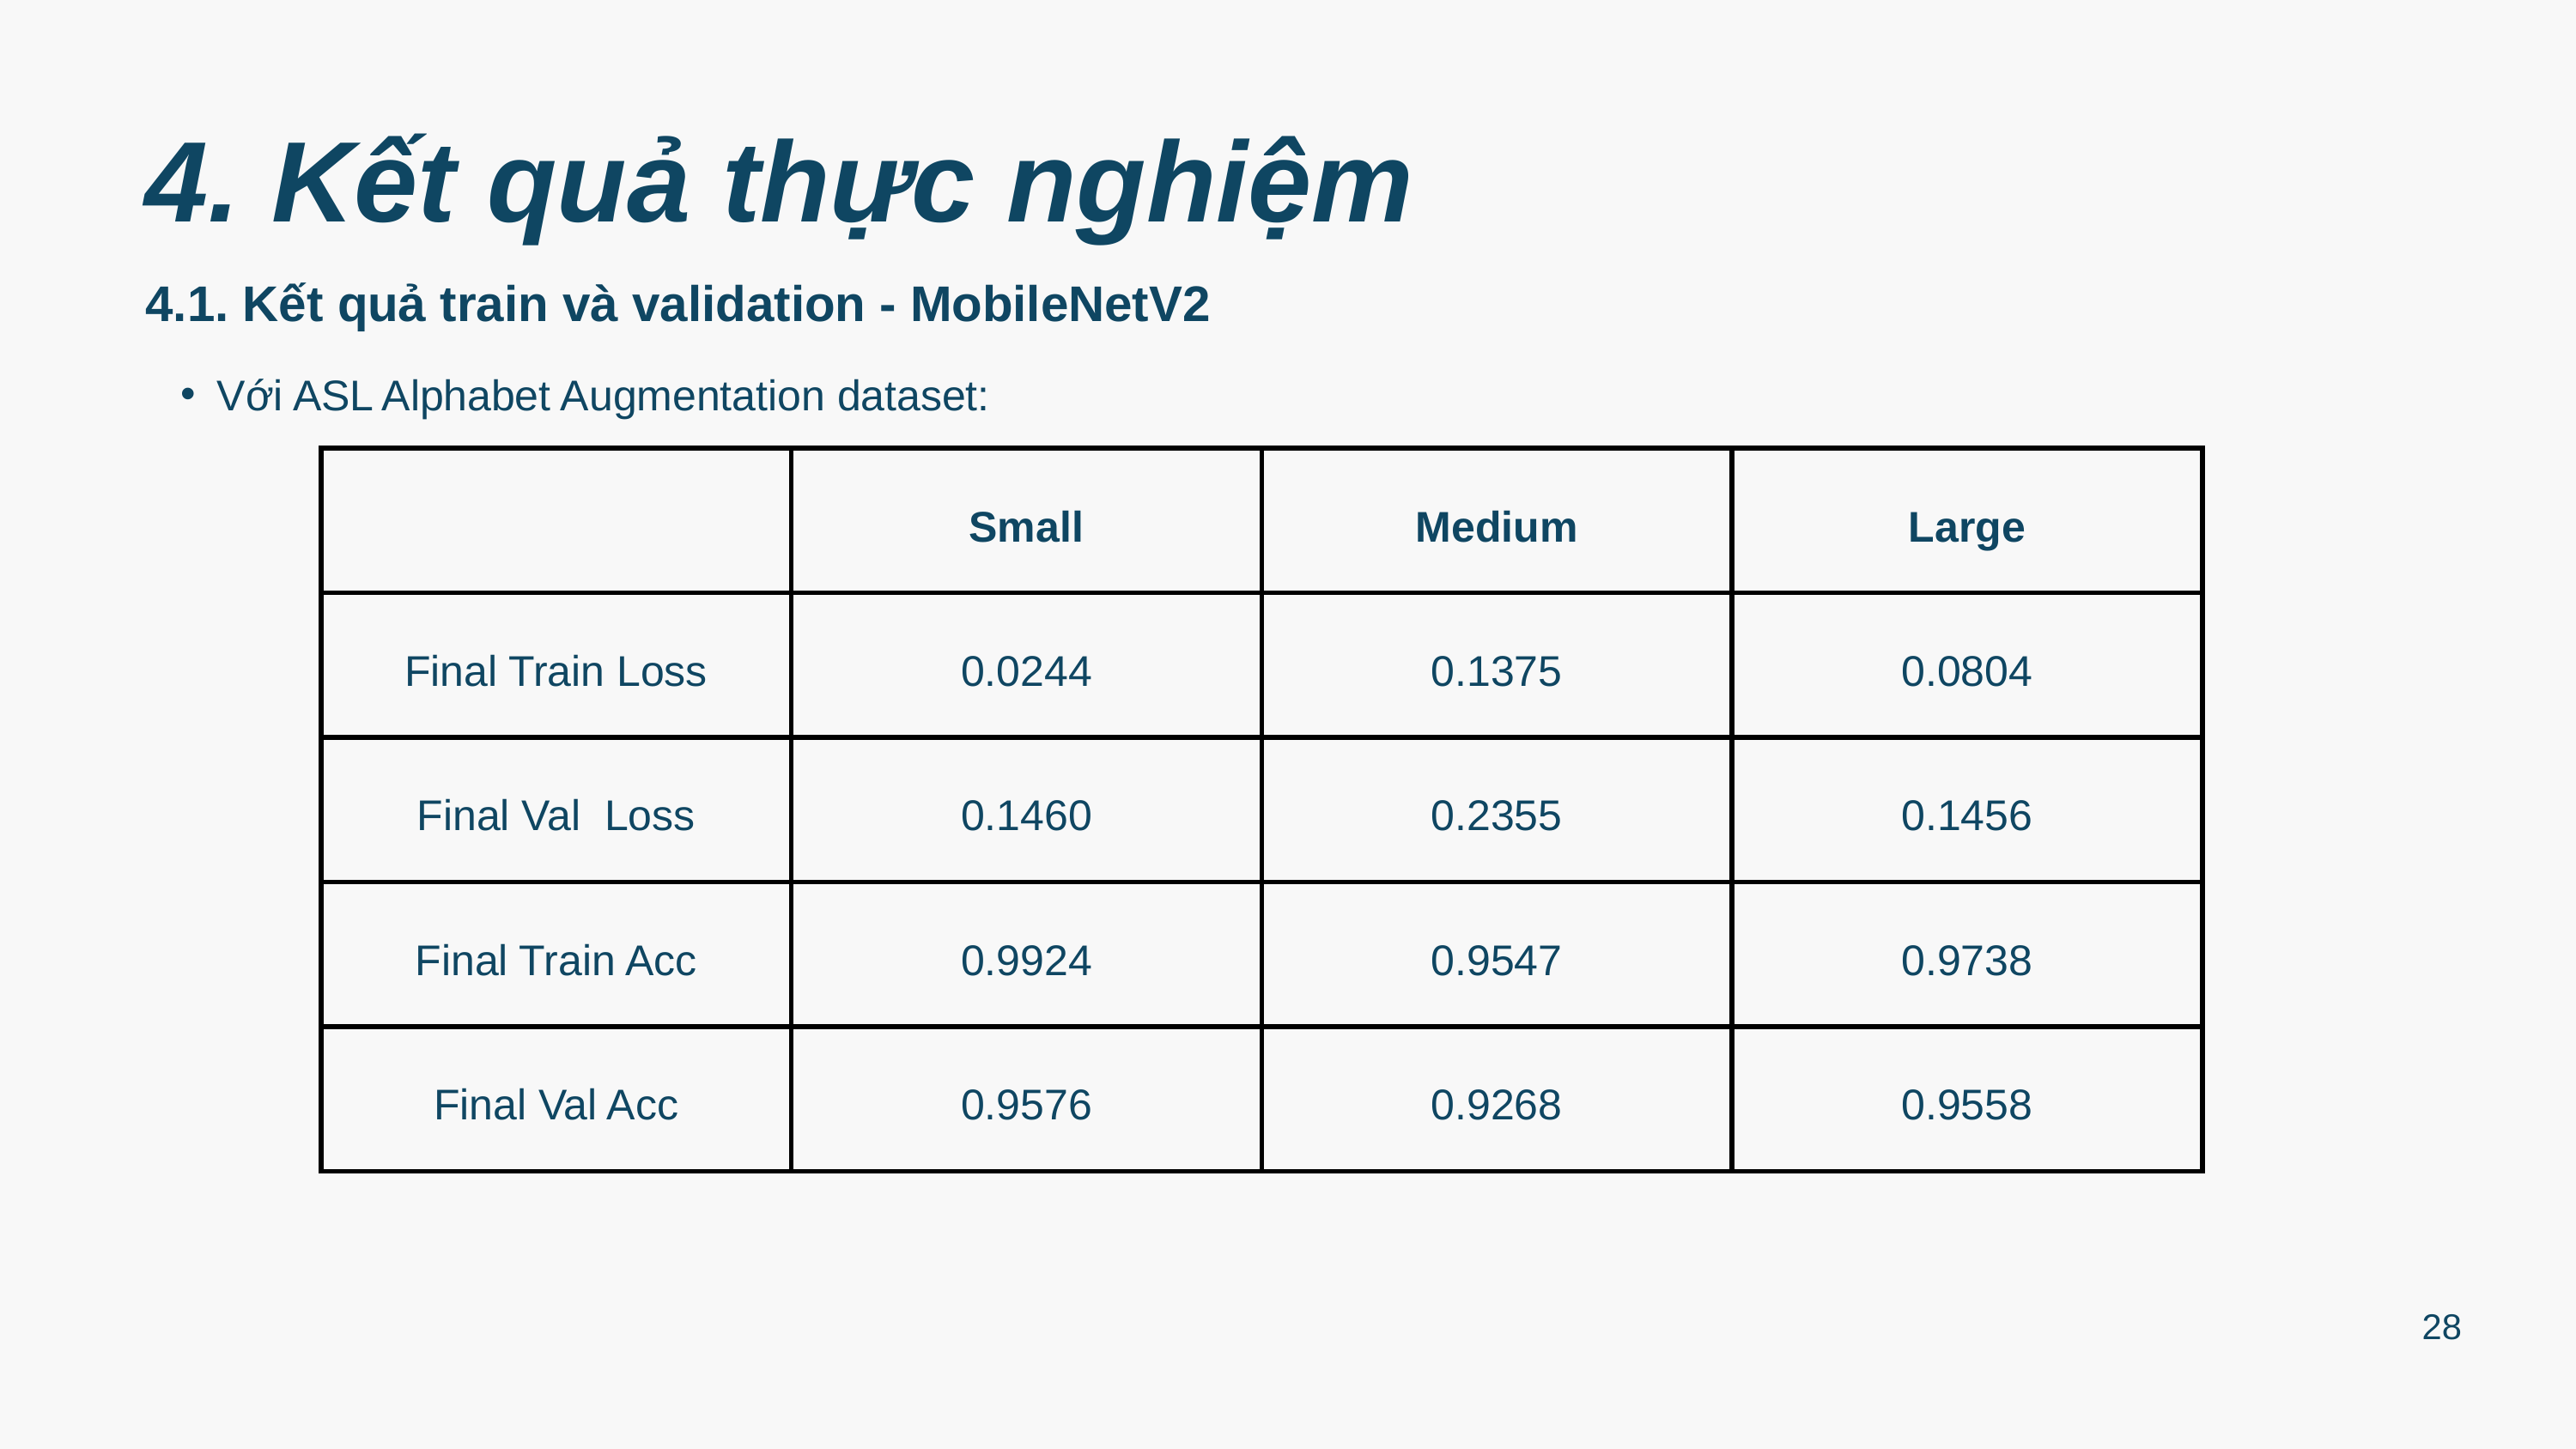

4. Kết quả thực nghiệm
4.1. Kết quả train và validation - MobileNetV2
Với ASL Alphabet Augmentation dataset:
|  | Small | Medium | Large |
| --- | --- | --- | --- |
| Final Train Loss | 0.0244 | 0.1375 | 0.0804 |
| Final Val Loss | 0.1460 | 0.2355 | 0.1456 |
| Final Train Acc | 0.9924 | 0.9547 | 0.9738 |
| Final Val Acc | 0.9576 | 0.9268 | 0.9558 |
28